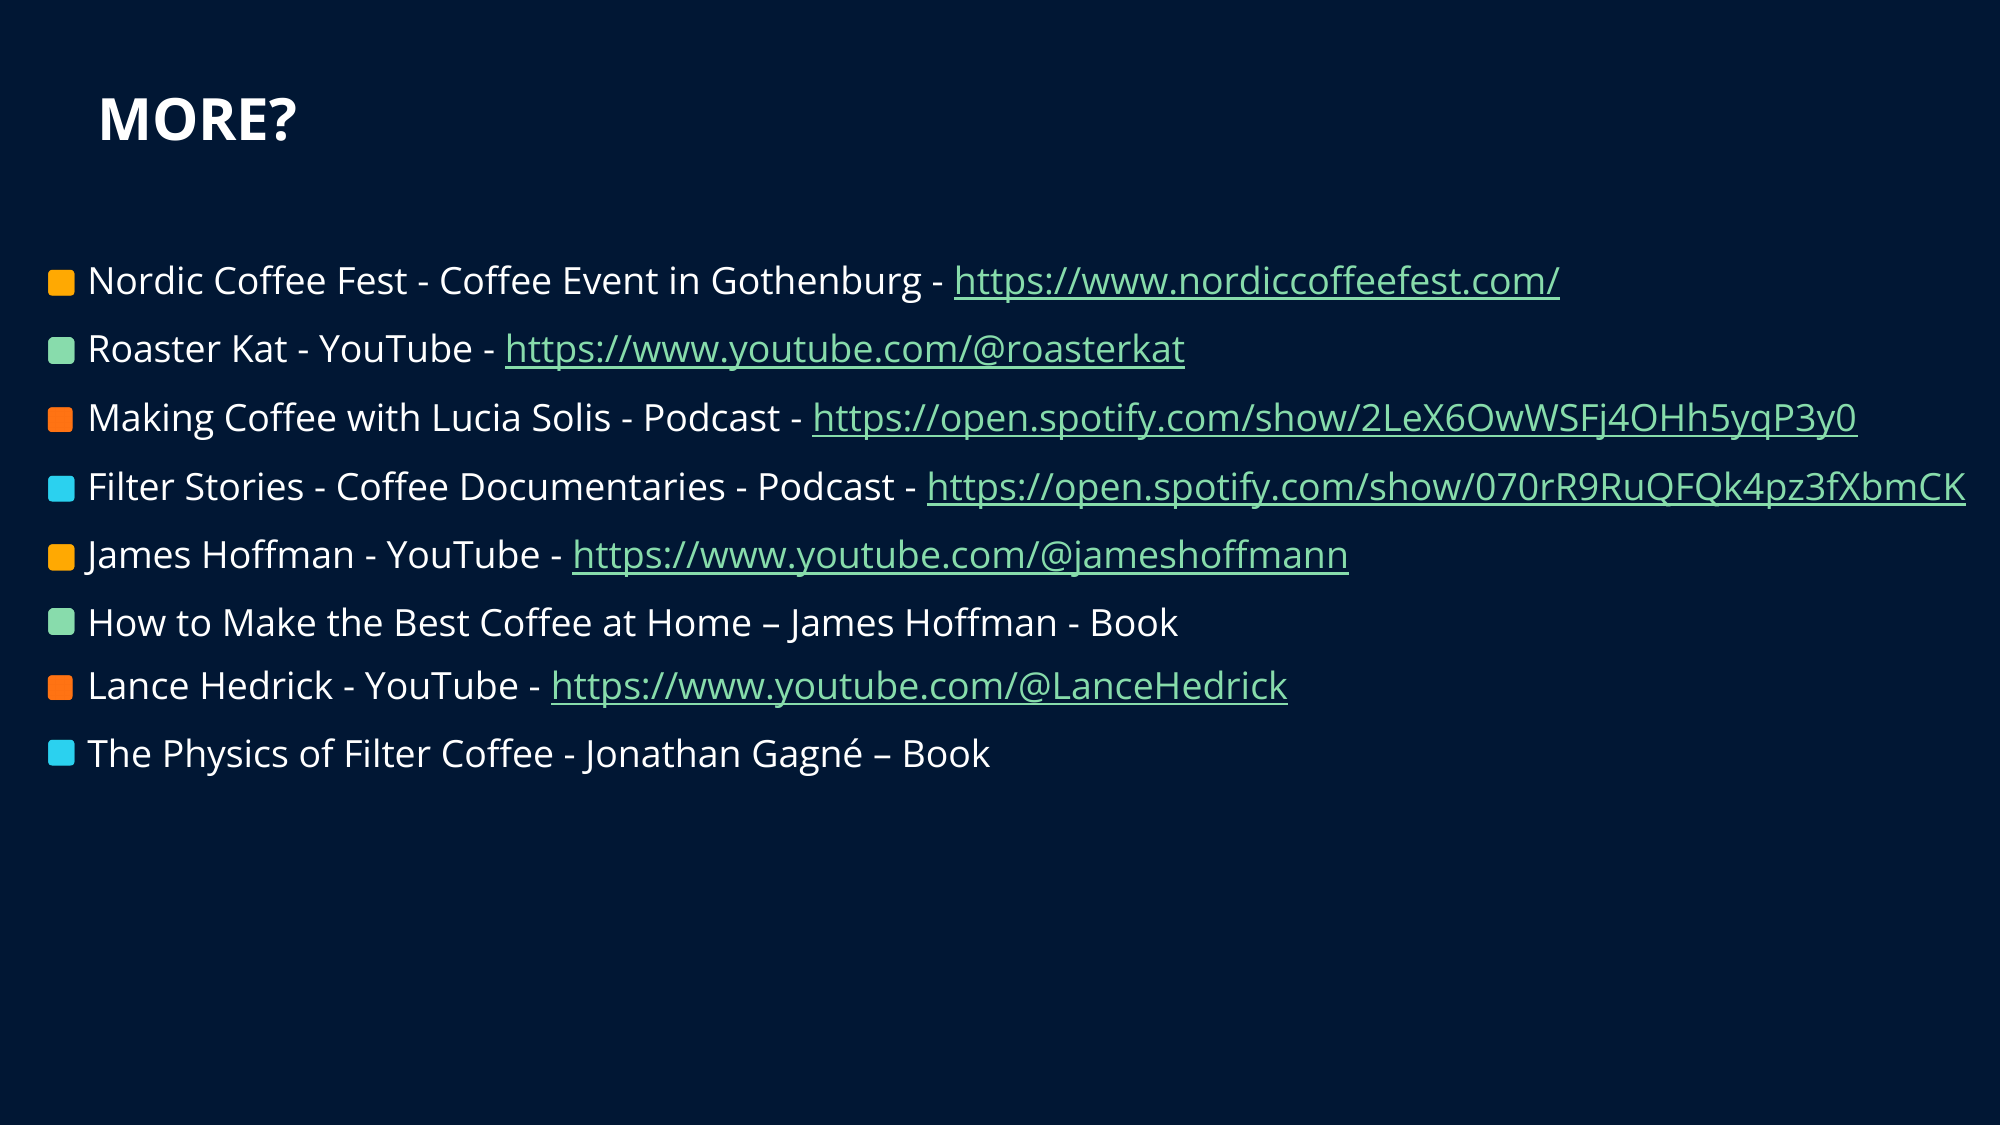

# More?
 Nordic Coffee Fest - Coffee Event in Gothenburg - https://www.nordiccoffeefest.com/
 Roaster Kat - YouTube - https://www.youtube.com/@roasterkat
 Making Coffee with Lucia Solis - Podcast - https://open.spotify.com/show/2LeX6OwWSFj4OHh5yqP3y0
 Filter Stories - Coffee Documentaries - Podcast - https://open.spotify.com/show/070rR9RuQFQk4pz3fXbmCK
 James Hoffman - YouTube - https://www.youtube.com/@jameshoffmann
 How to Make the Best Coffee at Home – James Hoffman - Book
 Lance Hedrick - YouTube - https://www.youtube.com/@LanceHedrick
 The Physics of Filter Coffee - Jonathan Gagné – Book